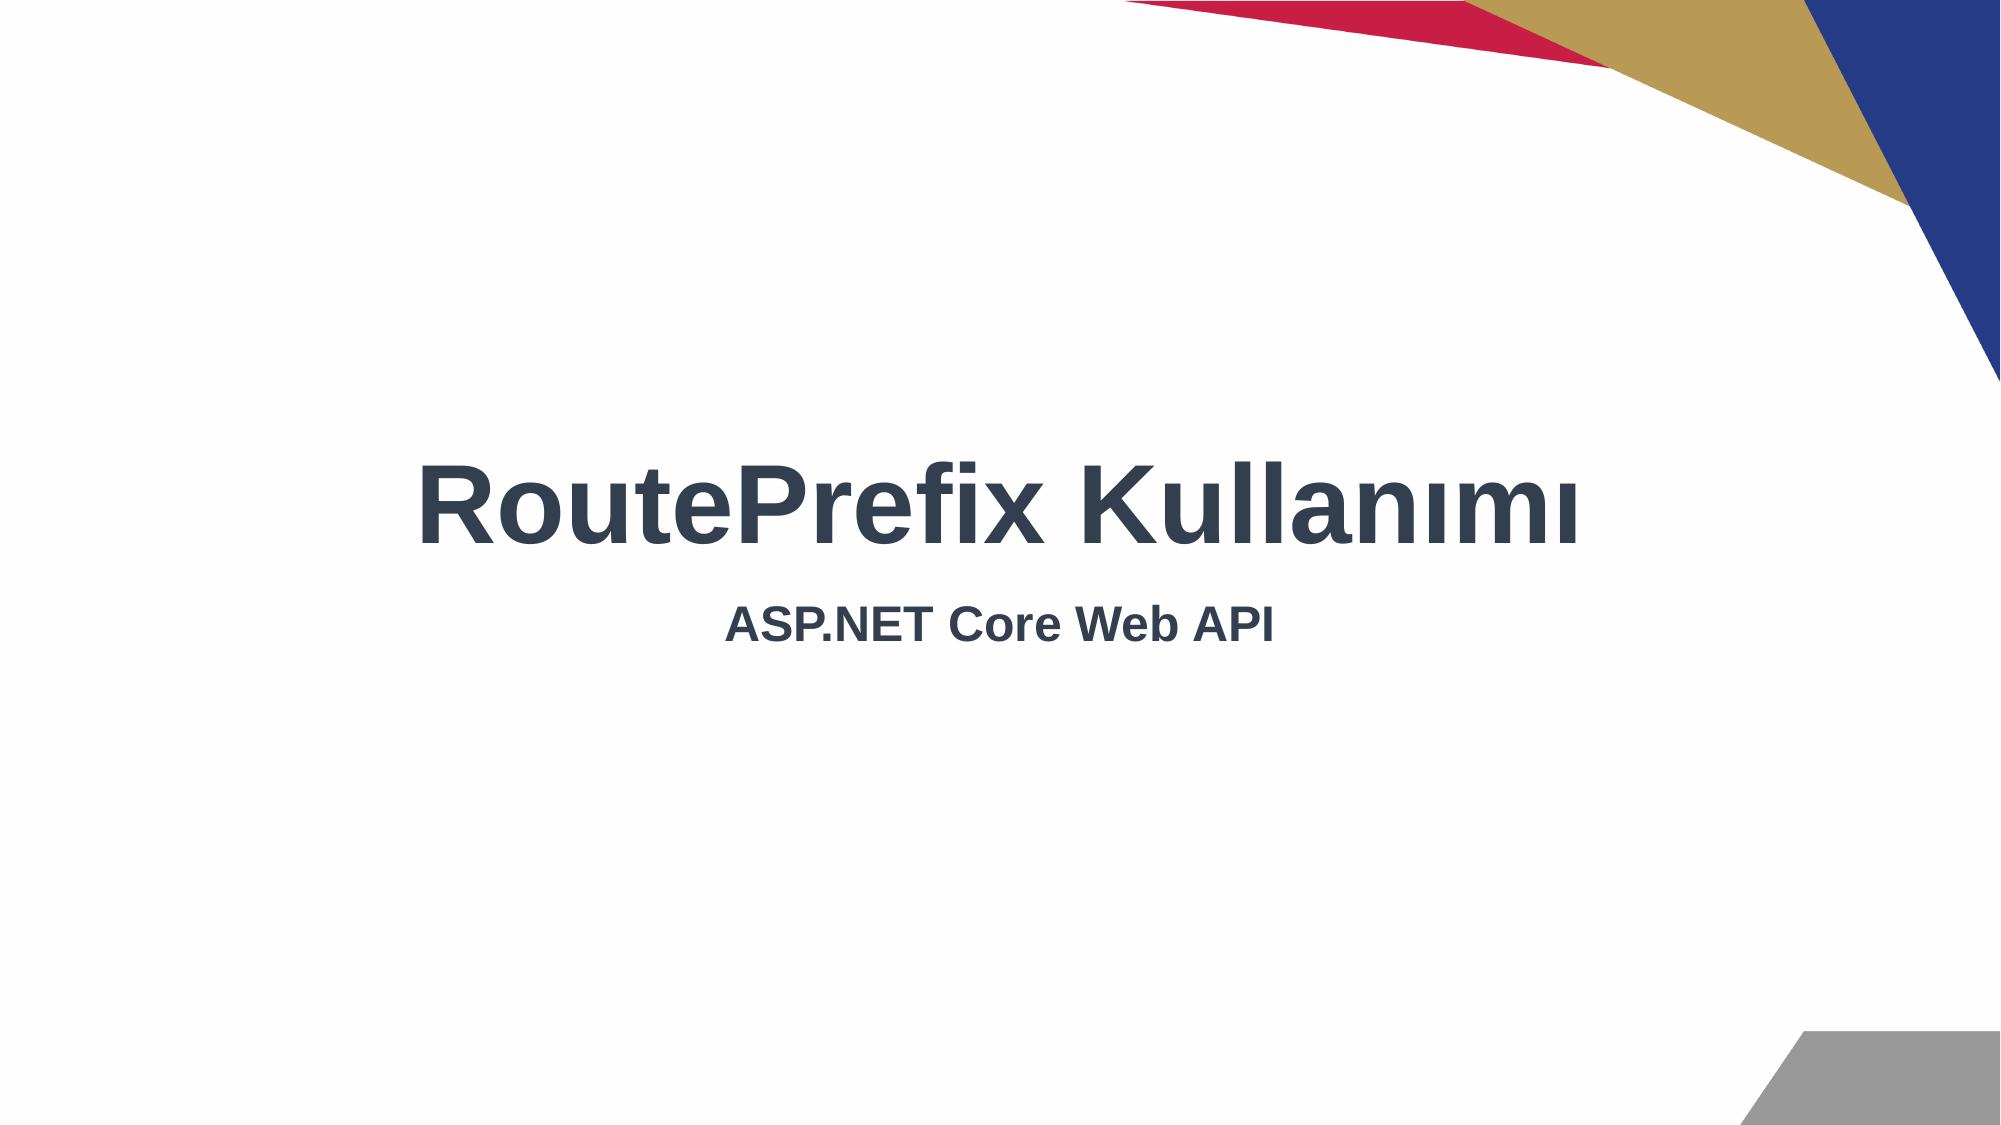

# RoutePrefix Kullanımı
ASP.NET Core Web API